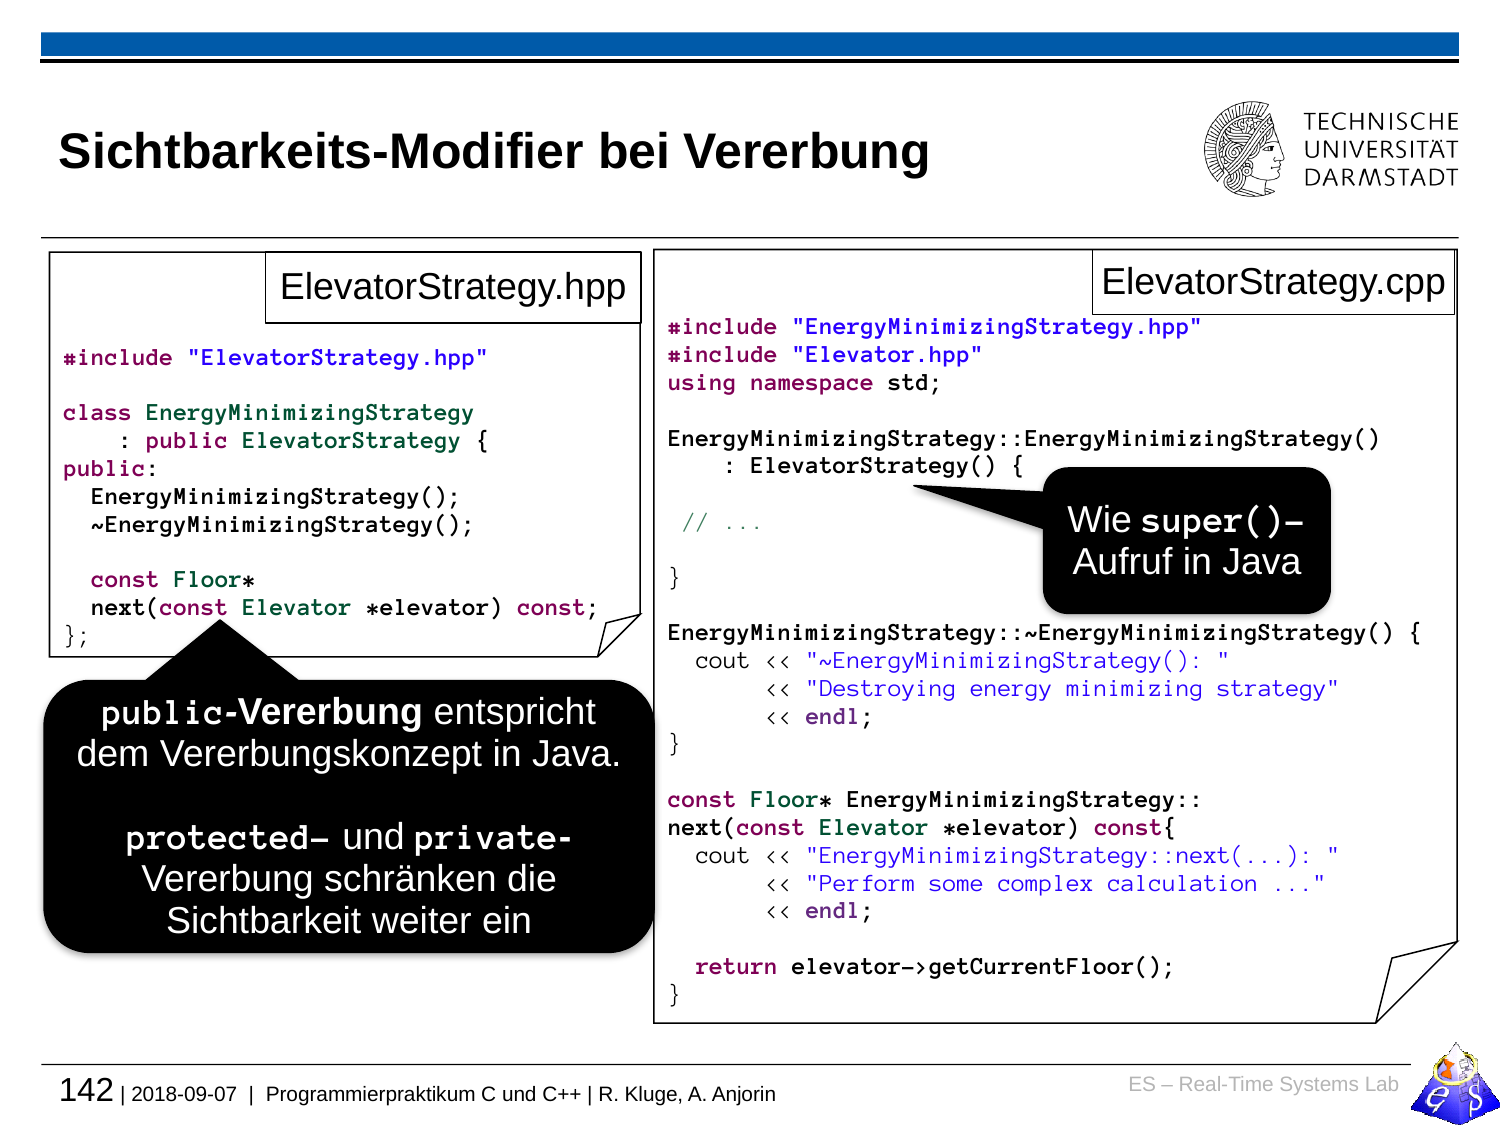

# Sichtbarkeits-Modifier bei Vererbung
#include "EnergyMinimizingStrategy.hpp"
#include "Elevator.hpp"
using namespace std;

EnergyMinimizingStrategy::EnergyMinimizingStrategy()
    : ElevatorStrategy() {

 // ...

}

EnergyMinimizingStrategy::~EnergyMinimizingStrategy() {
  cout << "~EnergyMinimizingStrategy(): "
       << "Destroying energy minimizing strategy"
       << endl;
}

const Floor* EnergyMinimizingStrategy::
next(const Elevator *elevator) const{
  cout << "EnergyMinimizingStrategy::next(...): "
       << "Perform some complex calculation ..."
       << endl;

  return elevator->getCurrentFloor();
}
ElevatorStrategy.cpp
#include "ElevatorStrategy.hpp"

class EnergyMinimizingStrategy
    : public ElevatorStrategy {
public:
  EnergyMinimizingStrategy();
  ~EnergyMinimizingStrategy();

  const Floor*
  next(const Elevator *elevator) const;
};
ElevatorStrategy.hpp
Wie super()-Aufruf in Java
public-Vererbung entspricht dem Vererbungskonzept in Java.

protected- und private-Vererbung schränken die Sichtbarkeit weiter ein